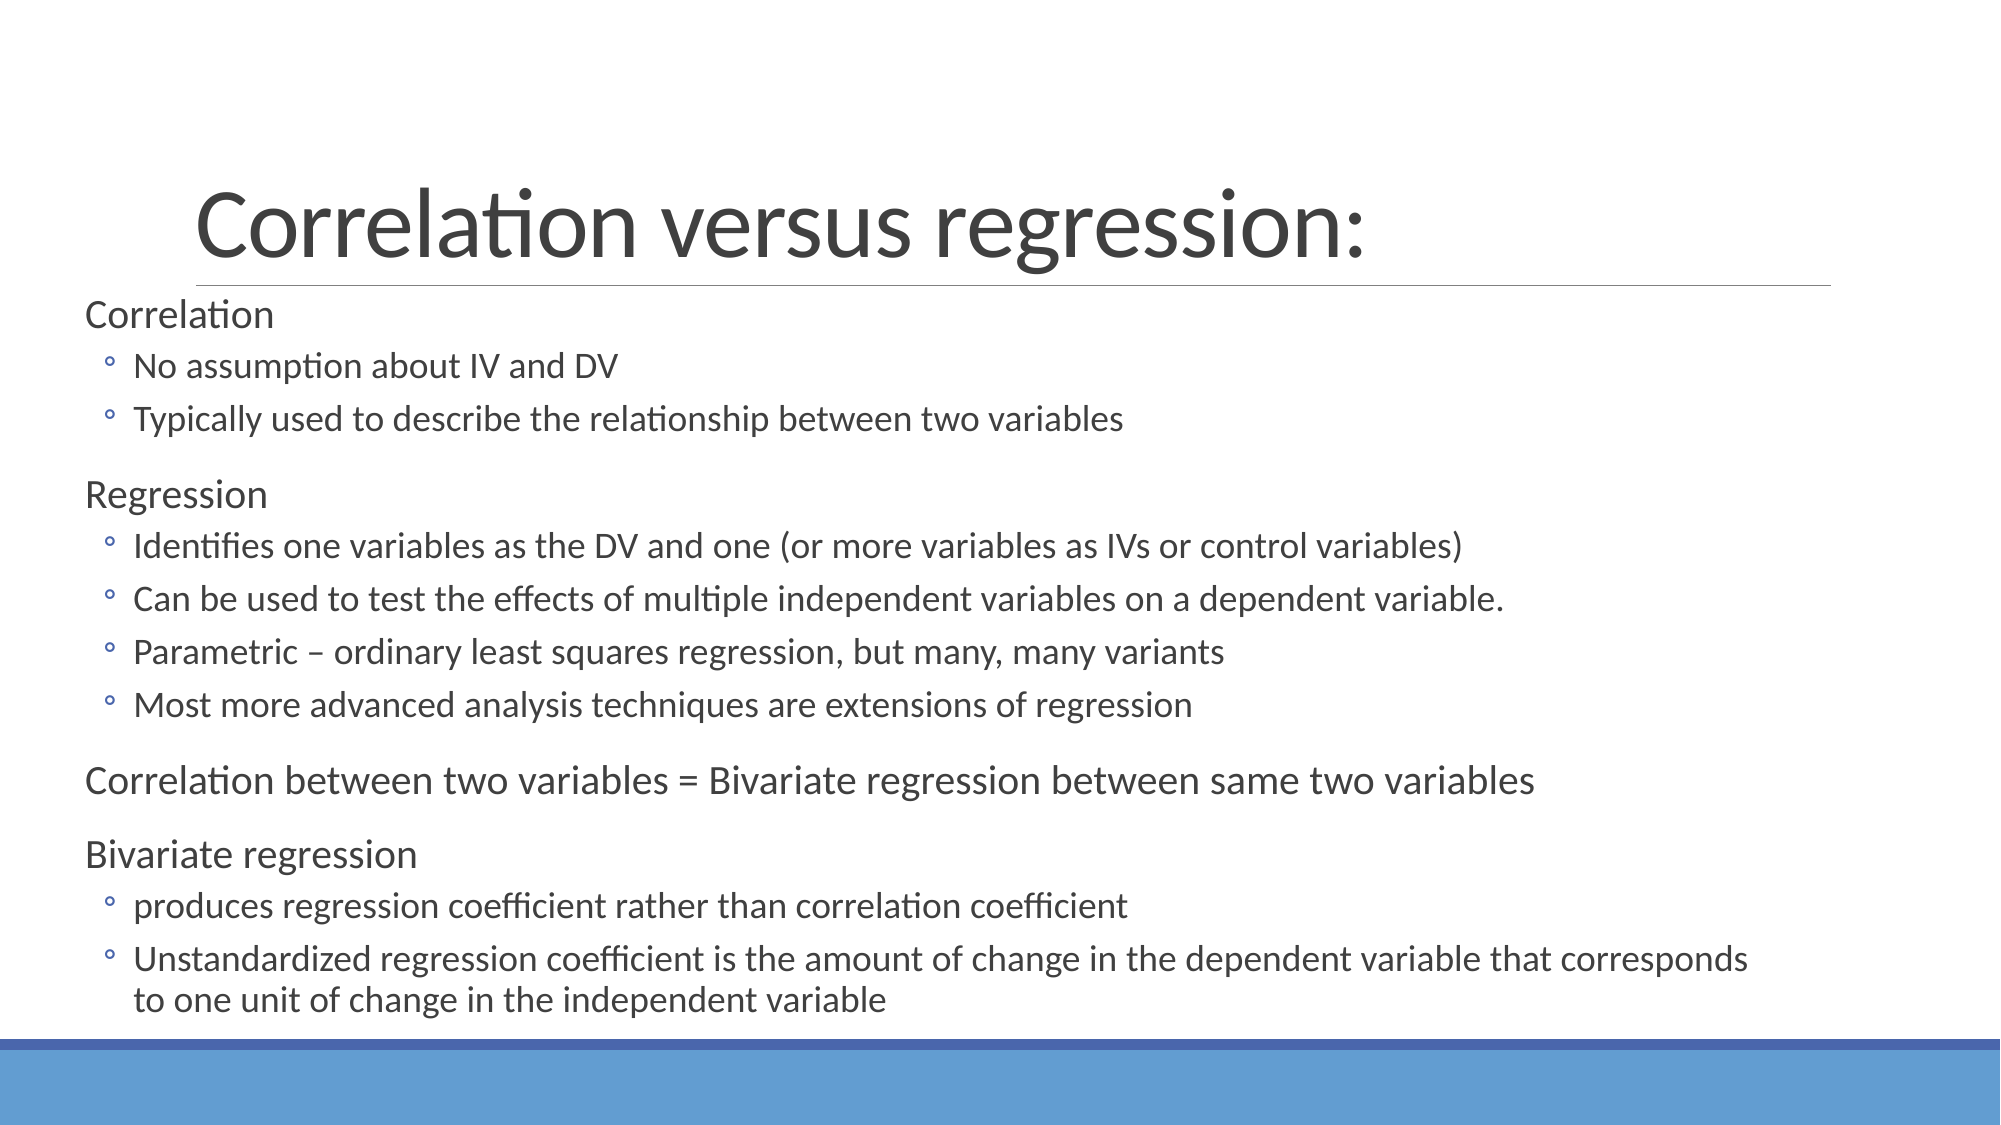

# Correlation versus regression:
Correlation
No assumption about IV and DV
Typically used to describe the relationship between two variables
Regression
Identifies one variables as the DV and one (or more variables as IVs or control variables)
Can be used to test the effects of multiple independent variables on a dependent variable.
Parametric – ordinary least squares regression, but many, many variants
Most more advanced analysis techniques are extensions of regression
Correlation between two variables = Bivariate regression between same two variables
Bivariate regression
produces regression coefficient rather than correlation coefficient
Unstandardized regression coefficient is the amount of change in the dependent variable that corresponds to one unit of change in the independent variable